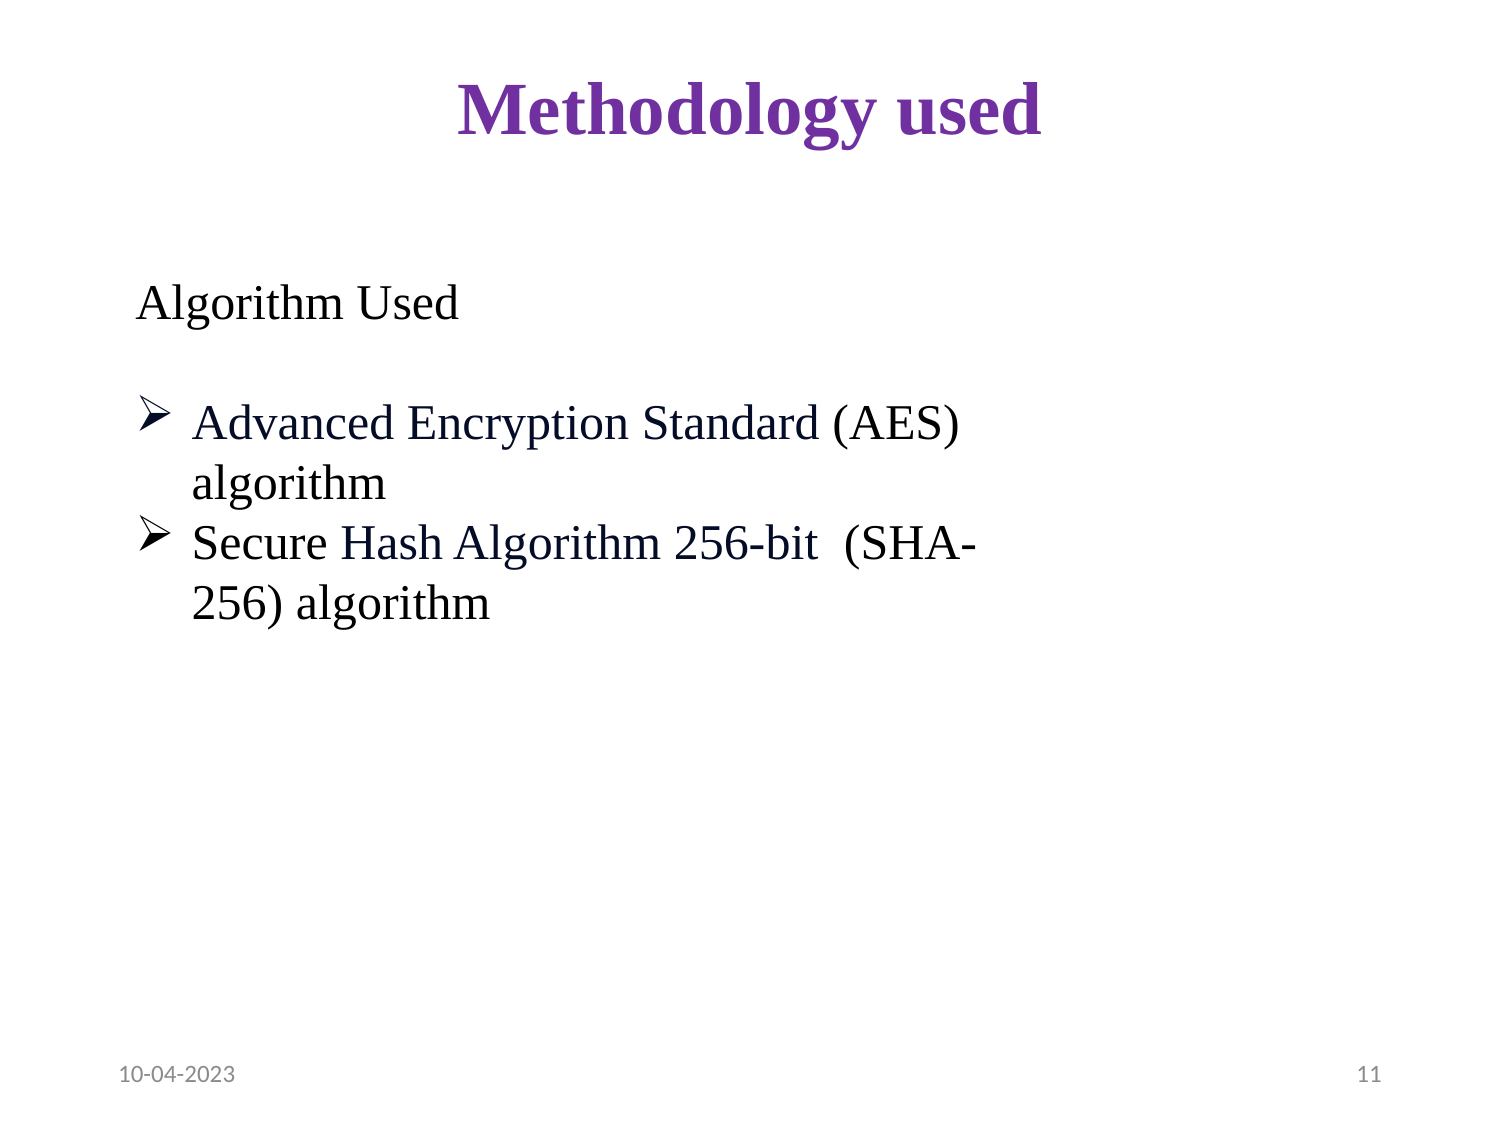

# Methodology used
Algorithm Used

Advanced Encryption Standard (AES) algorithm
Secure Hash Algorithm 256-bit  (SHA-256) algorithm
10-04-2023
11